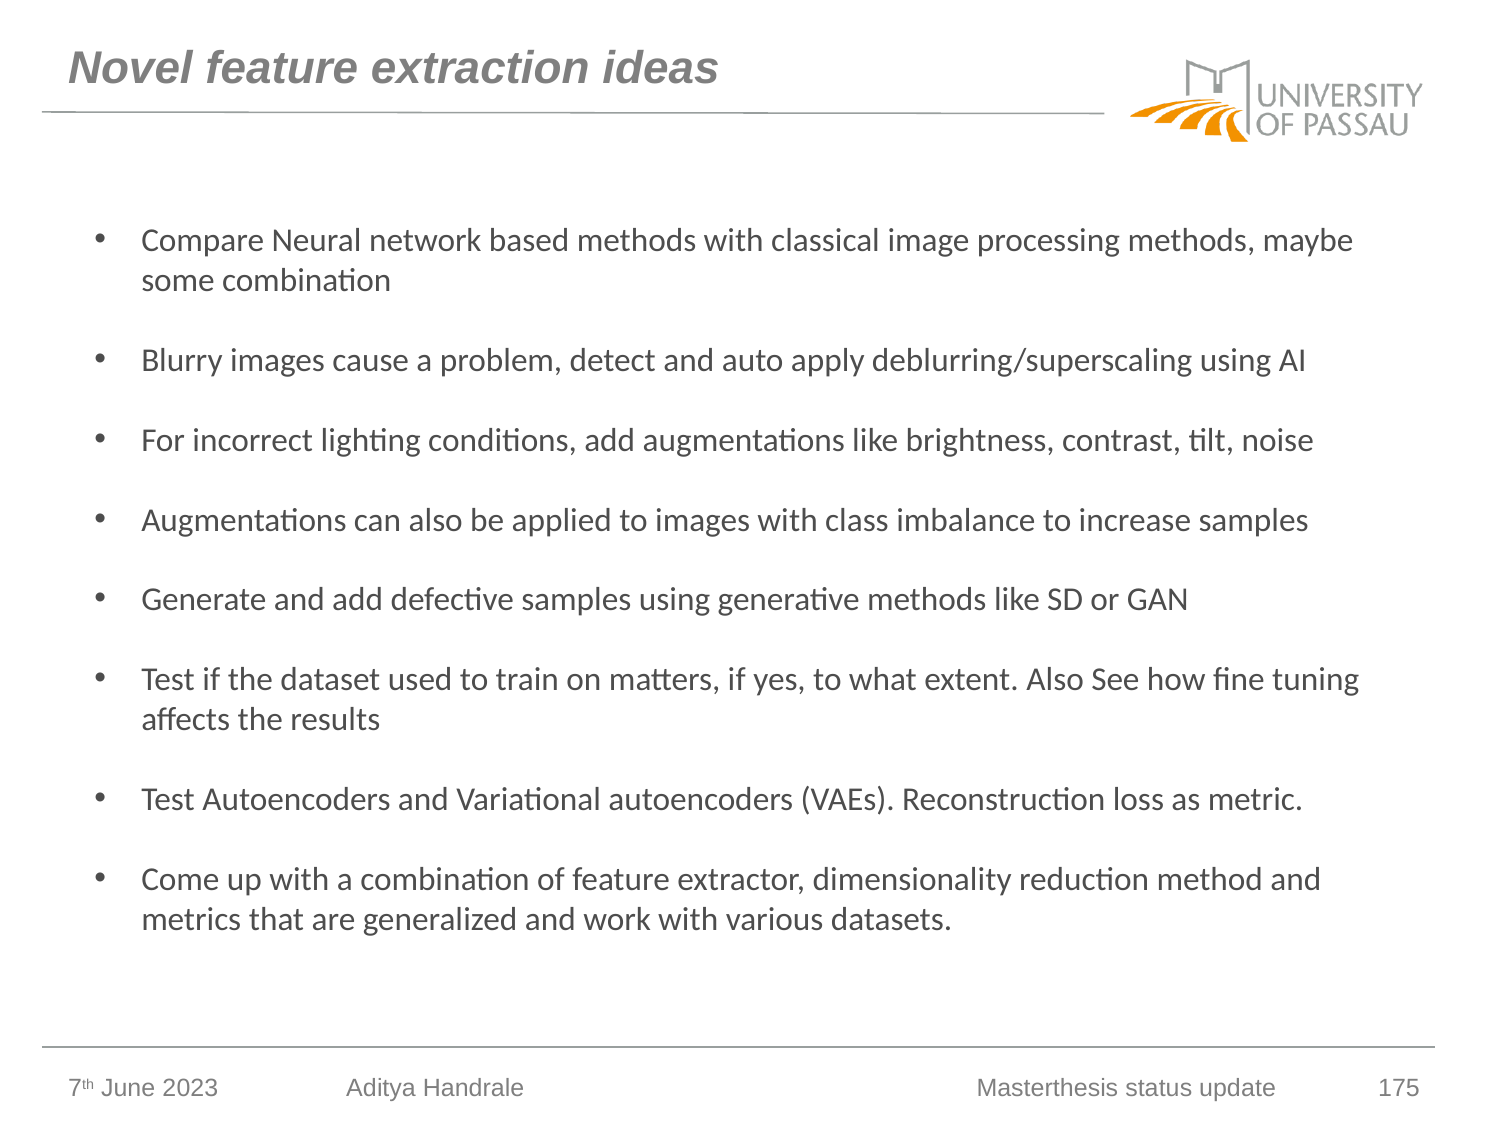

# Novel feature extraction ideas
Compare Neural network based methods with classical image processing methods, maybe some combination

Blurry images cause a problem, detect and auto apply deblurring/superscaling using AI

For incorrect lighting conditions, add augmentations like brightness, contrast, tilt, noise

Augmentations can also be applied to images with class imbalance to increase samples

Generate and add defective samples using generative methods like SD or GAN

Test if the dataset used to train on matters, if yes, to what extent. Also See how fine tuning affects the results

Test Autoencoders and Variational autoencoders (VAEs). Reconstruction loss as metric.

Come up with a combination of feature extractor, dimensionality reduction method and metrics that are generalized and work with various datasets.

7th June 2023
Aditya Handrale
Masterthesis status update
175